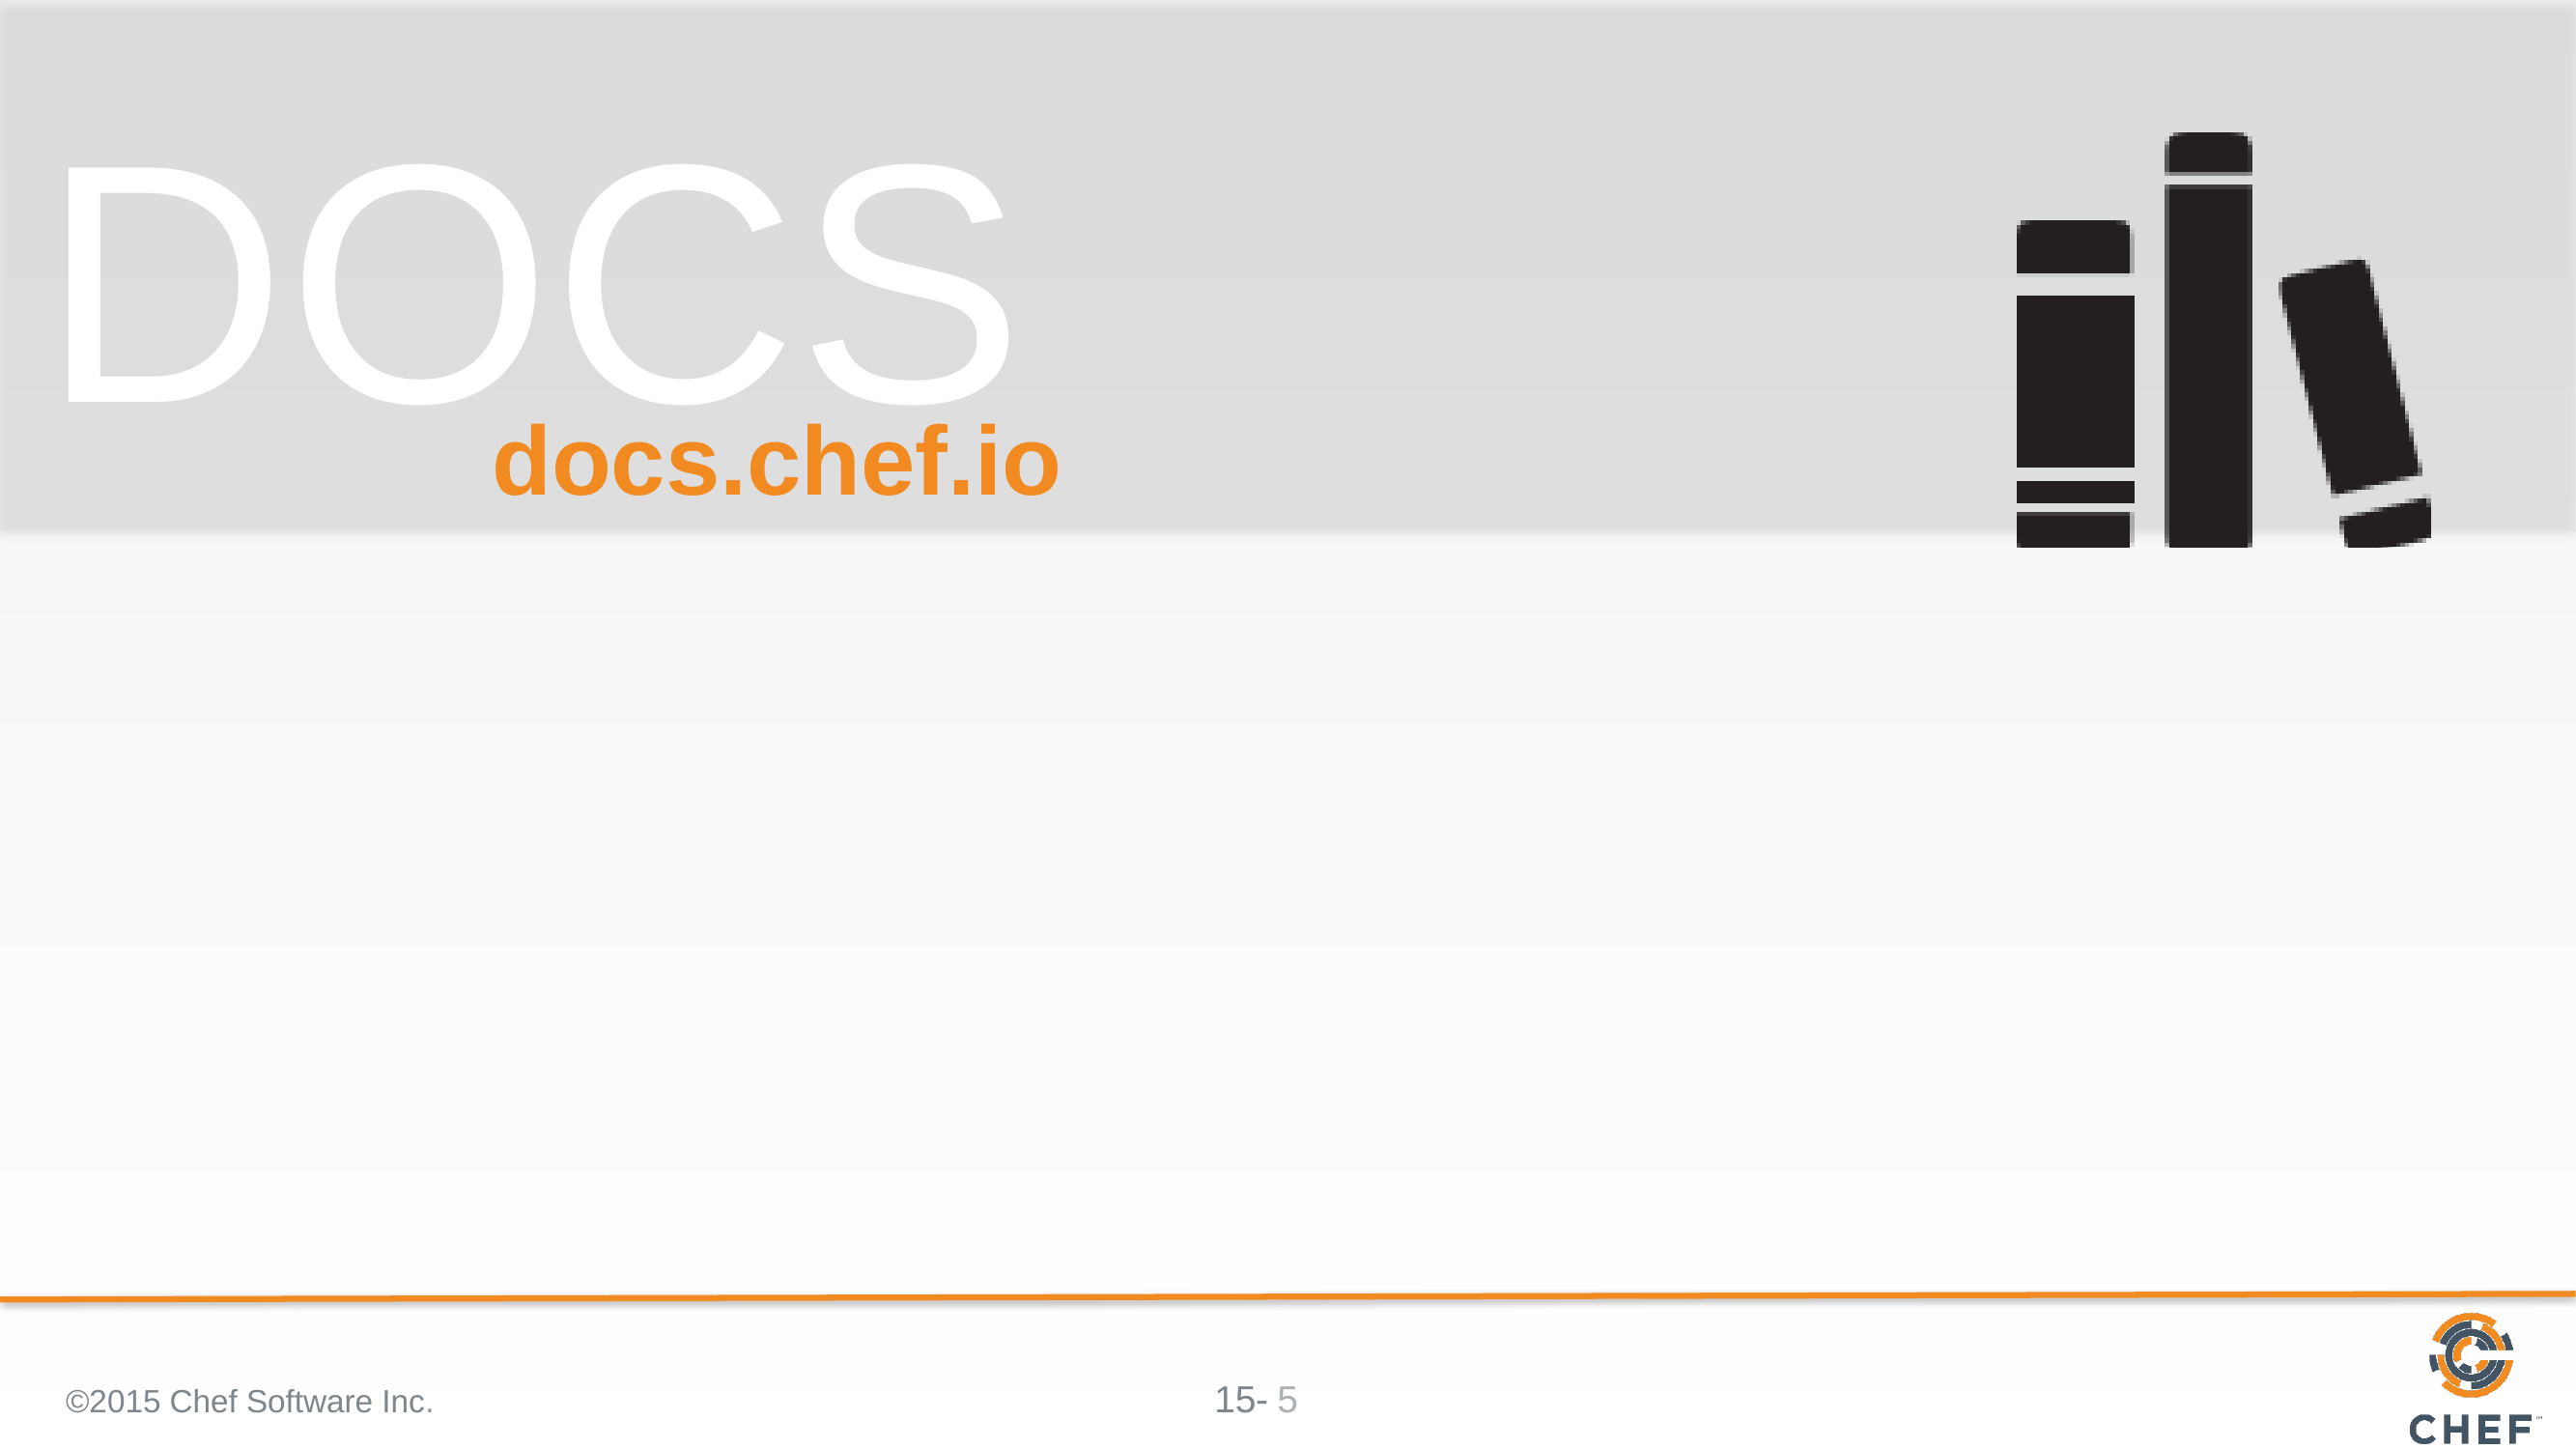

# docs.chef.io

©2015 Chef Software Inc.
5